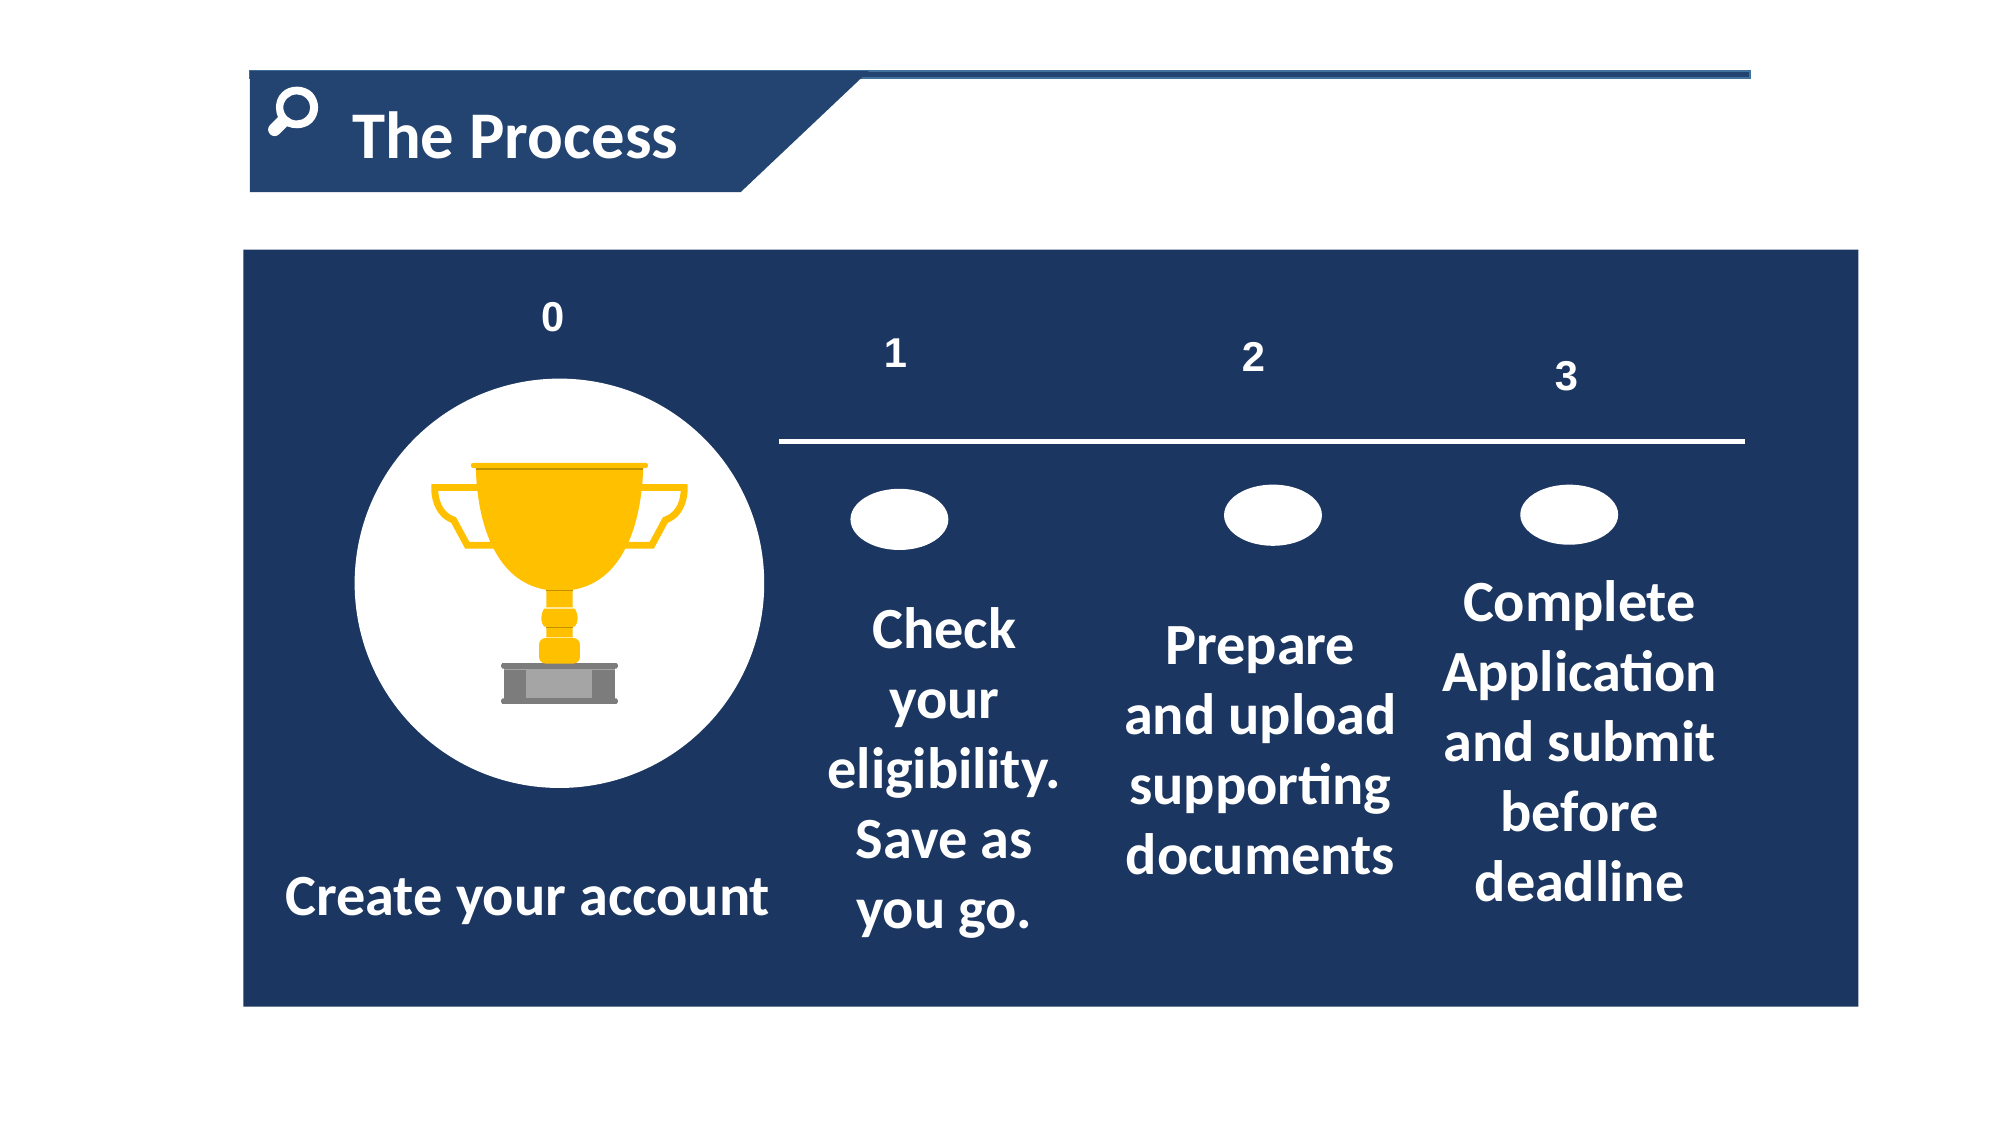

The Process

0
1
2
3

Complete Application and submit before deadline
Prepare and upload supporting documents
Check your eligibility.
Save as you go.
Create your account